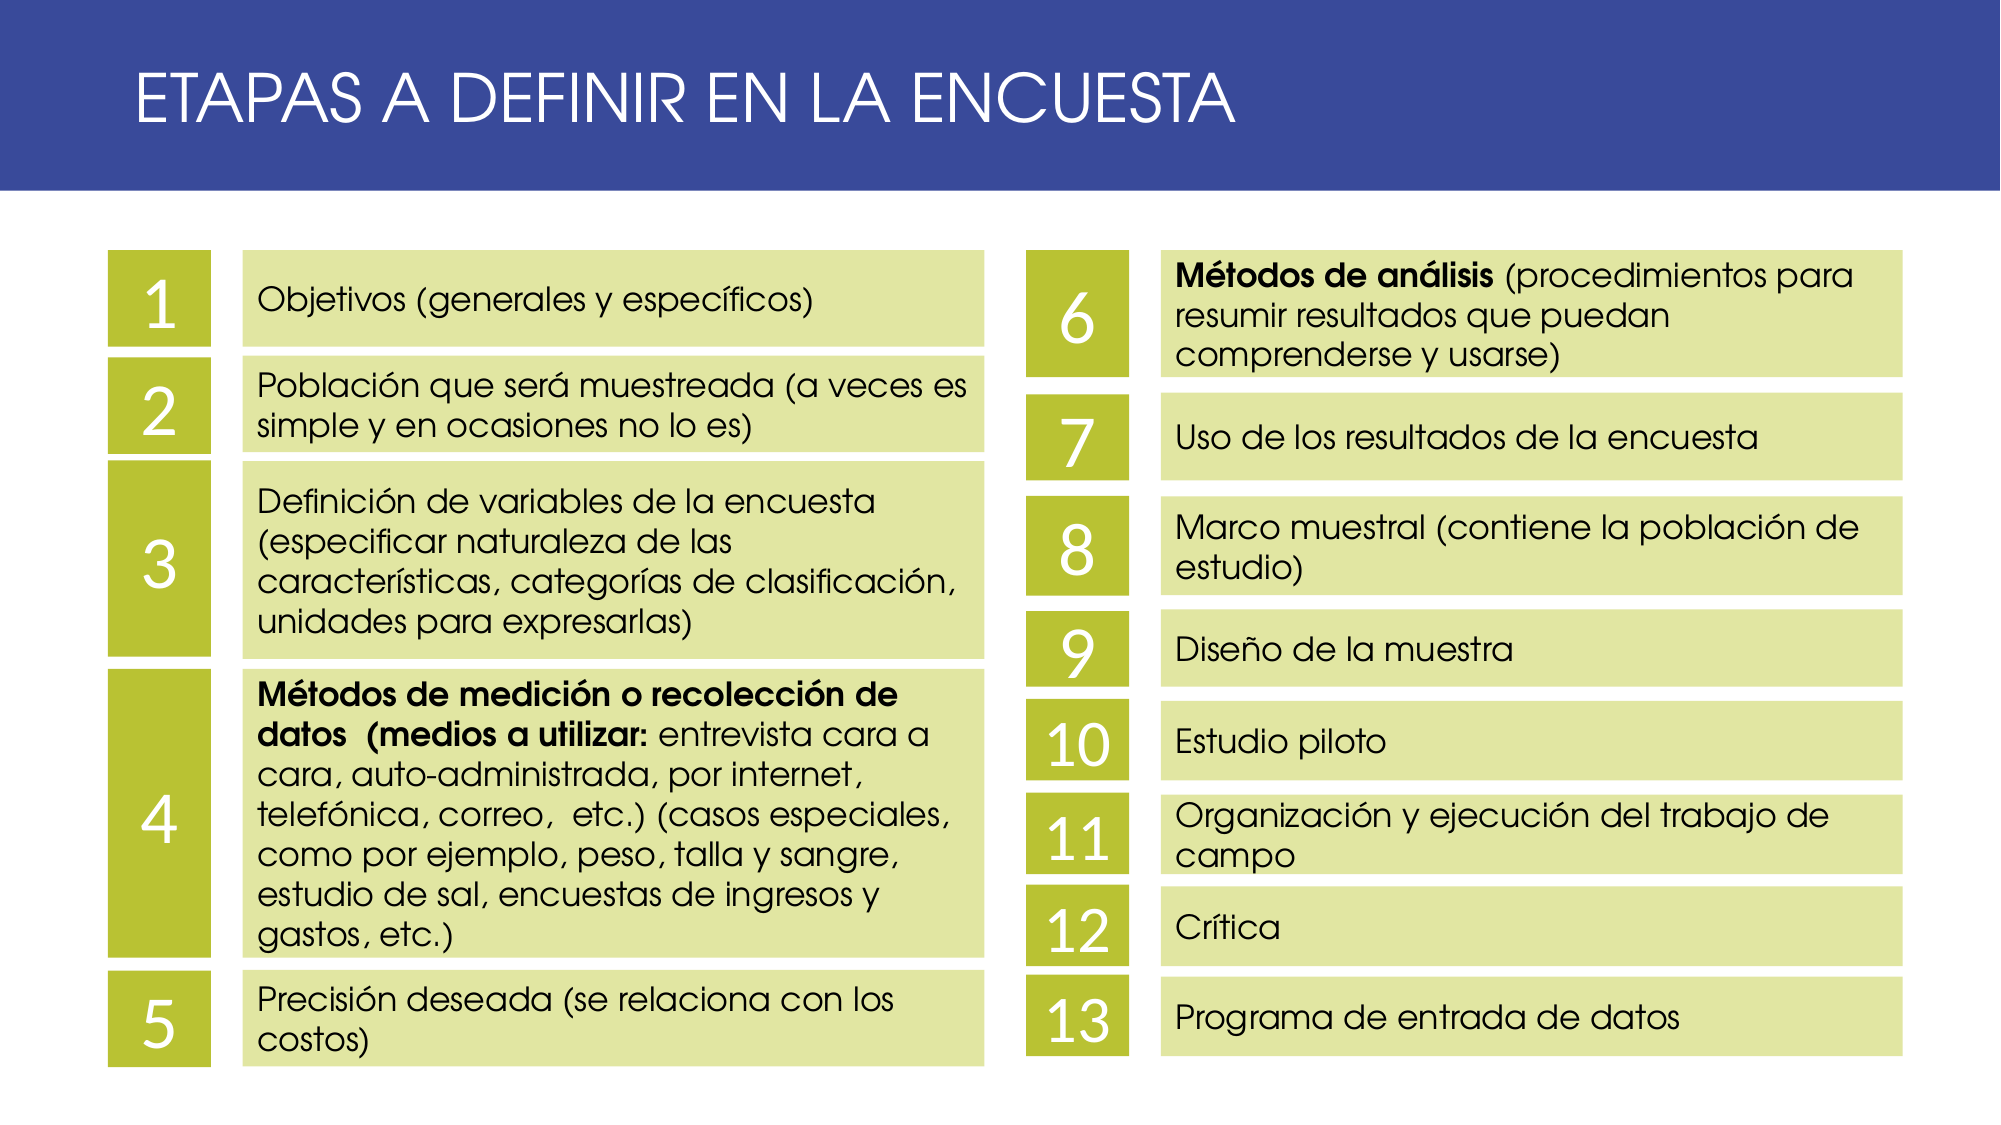

ETAPAS A DEFINIR EN LA ENCUESTA
1
Objetivos (generales y específicos)
6
Métodos de análisis (procedimientos para resumir resultados que puedan comprenderse y usarse)
Población que será muestreada (a veces es simple y en ocasiones no lo es)
2
Uso de los resultados de la encuesta
7
3
Definición de variables de la encuesta (especificar naturaleza de las características, categorías de clasificación, unidades para expresarlas)
8
Marco muestral (contiene la población de estudio)
Diseño de la muestra
9
4
Métodos de medición o recolección de datos  (medios a utilizar: entrevista cara a cara, auto-administrada, por internet, telefónica, correo,  etc.) (casos especiales, como por ejemplo, peso, talla y sangre, estudio de sal, encuestas de ingresos y gastos, etc.)
10
Estudio piloto
11
Organización y ejecución del trabajo de campo
12
Crítica
Precisión deseada (se relaciona con los costos)
5
13
Programa de entrada de datos